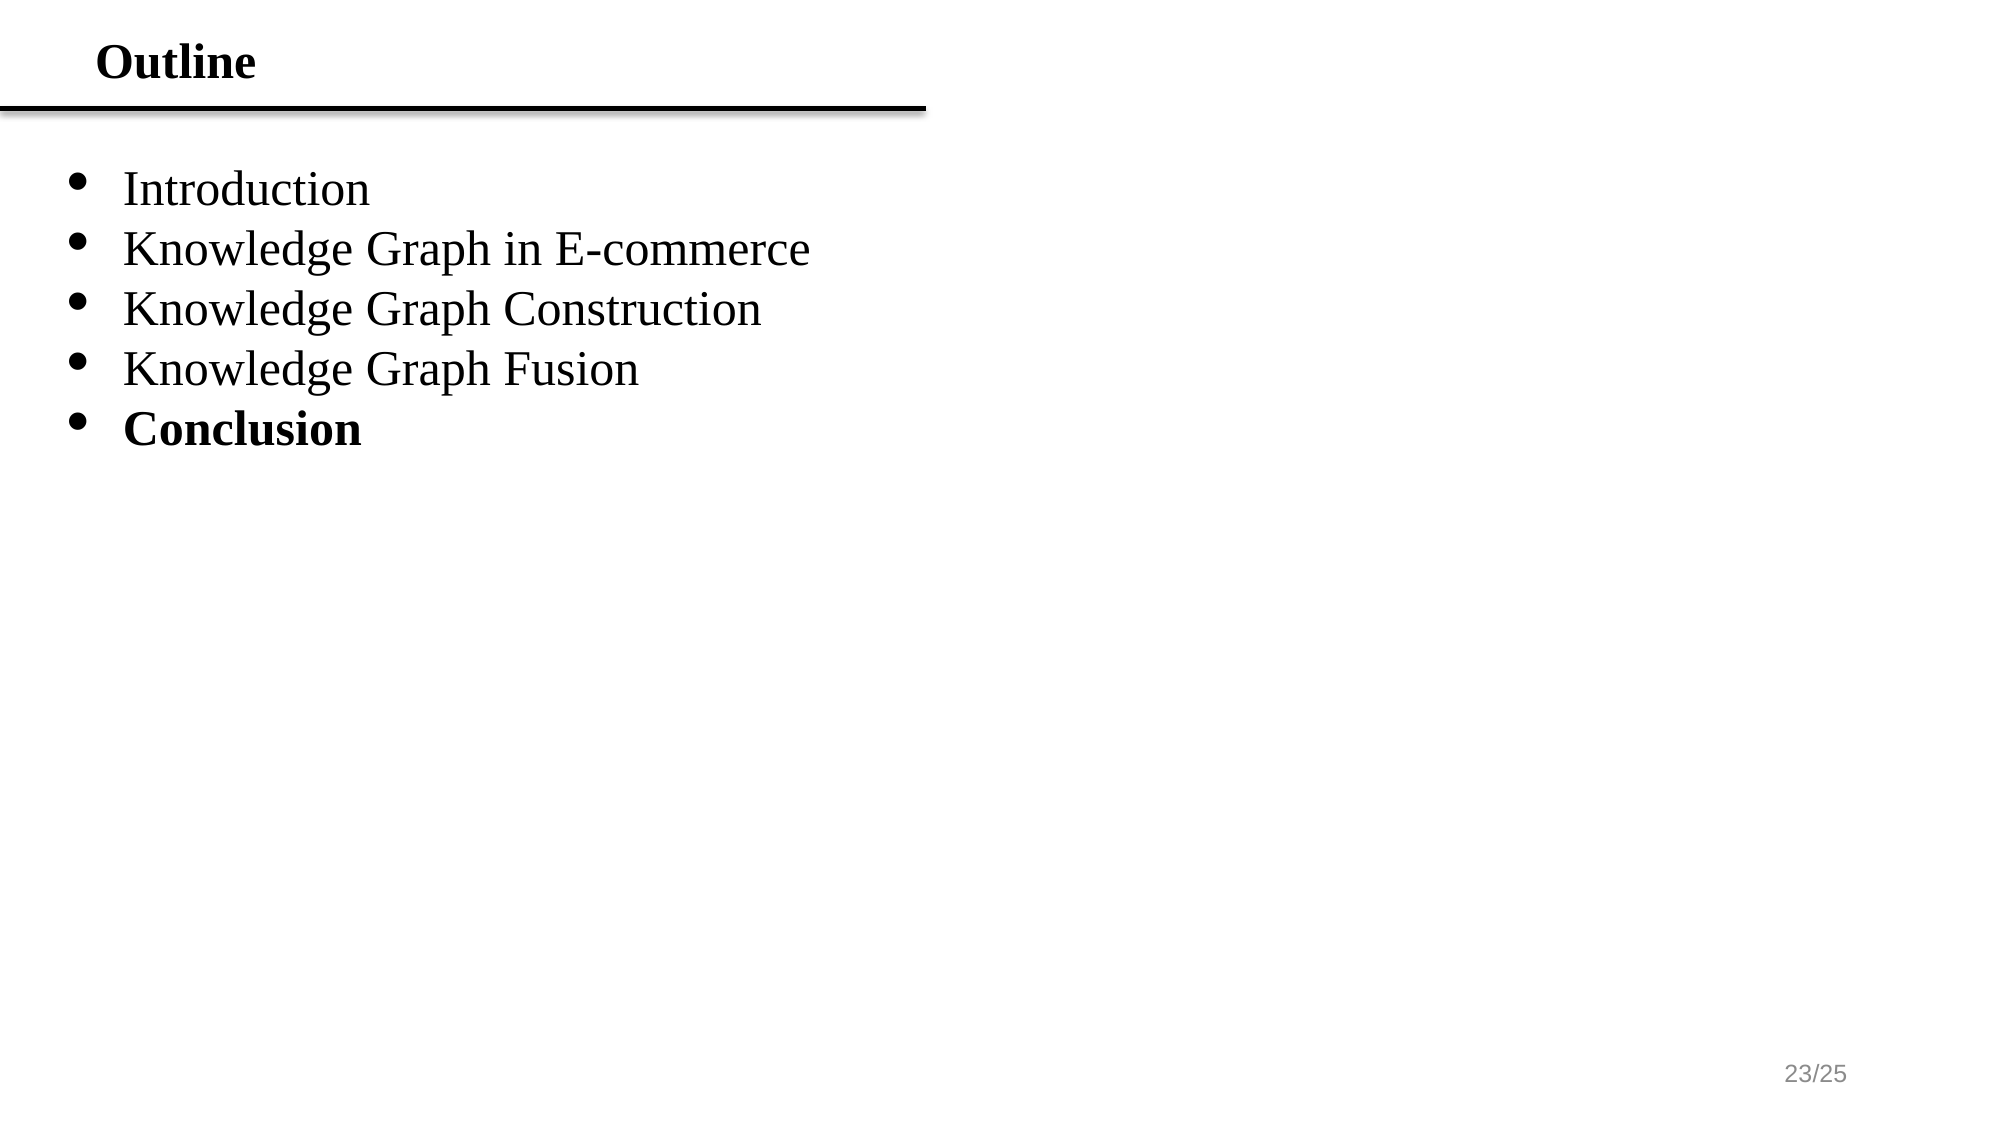

Outline

Introduction
Knowledge Graph in E-commerce
Knowledge Graph Construction
Knowledge Graph Fusion
Conclusion

23/25